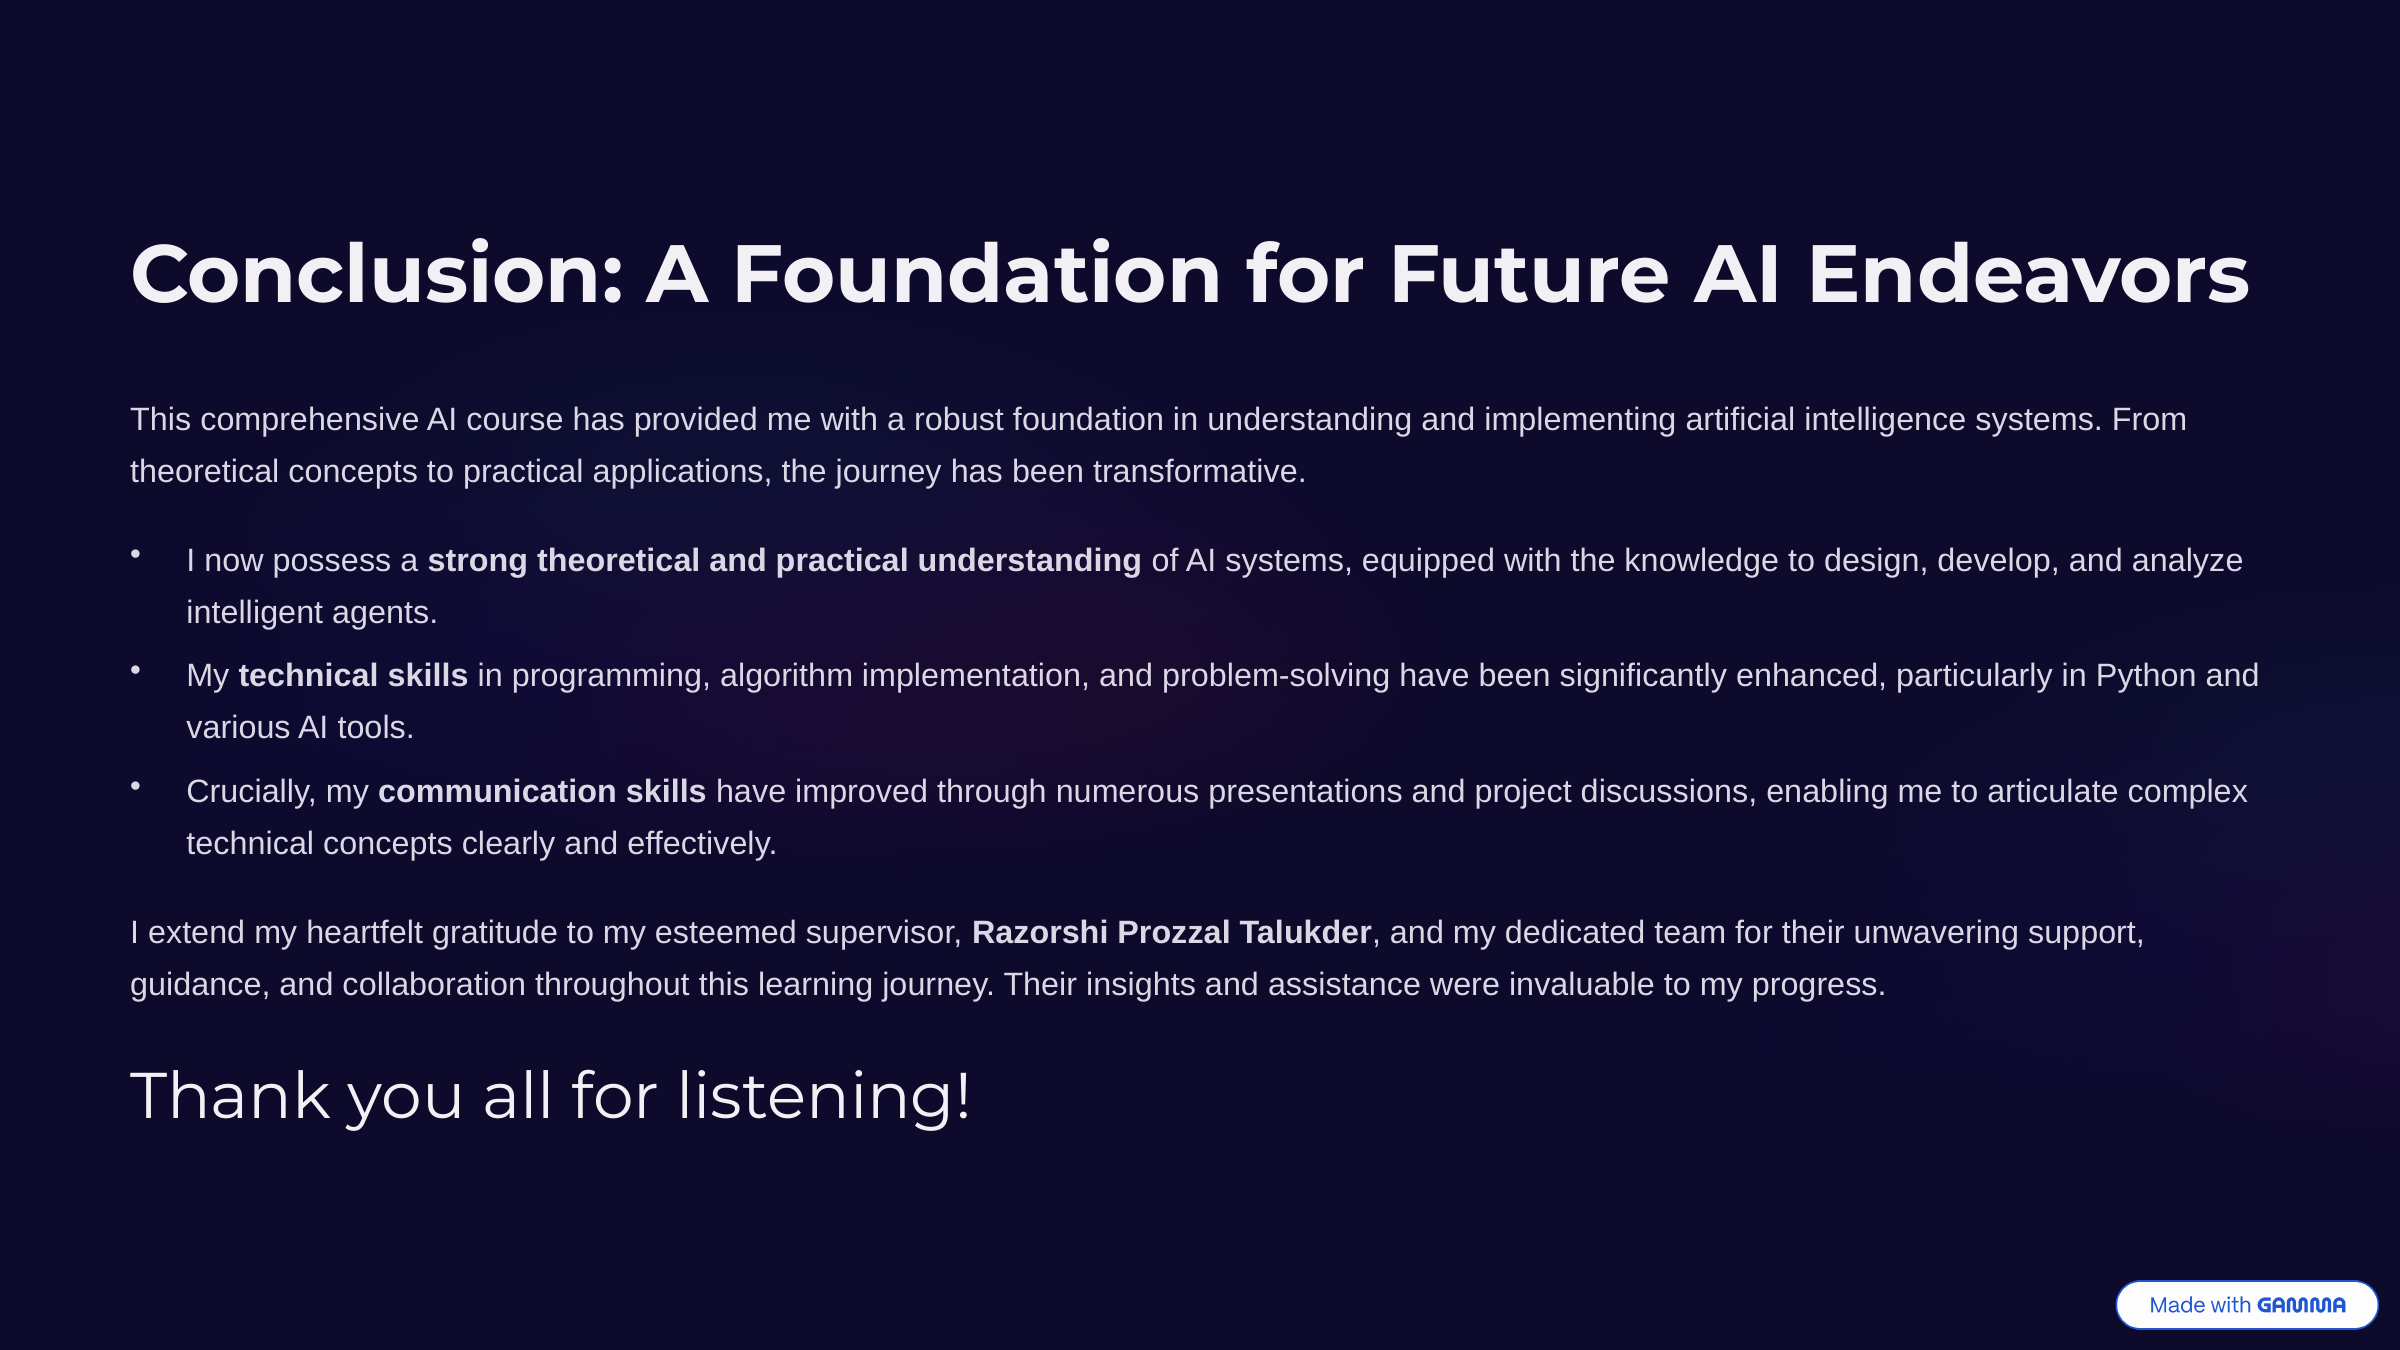

Conclusion: A Foundation for Future AI Endeavors
This comprehensive AI course has provided me with a robust foundation in understanding and implementing artificial intelligence systems. From theoretical concepts to practical applications, the journey has been transformative.
I now possess a strong theoretical and practical understanding of AI systems, equipped with the knowledge to design, develop, and analyze intelligent agents.
My technical skills in programming, algorithm implementation, and problem-solving have been significantly enhanced, particularly in Python and various AI tools.
Crucially, my communication skills have improved through numerous presentations and project discussions, enabling me to articulate complex technical concepts clearly and effectively.
I extend my heartfelt gratitude to my esteemed supervisor, Razorshi Prozzal Talukder, and my dedicated team for their unwavering support, guidance, and collaboration throughout this learning journey. Their insights and assistance were invaluable to my progress.
Thank you all for listening!